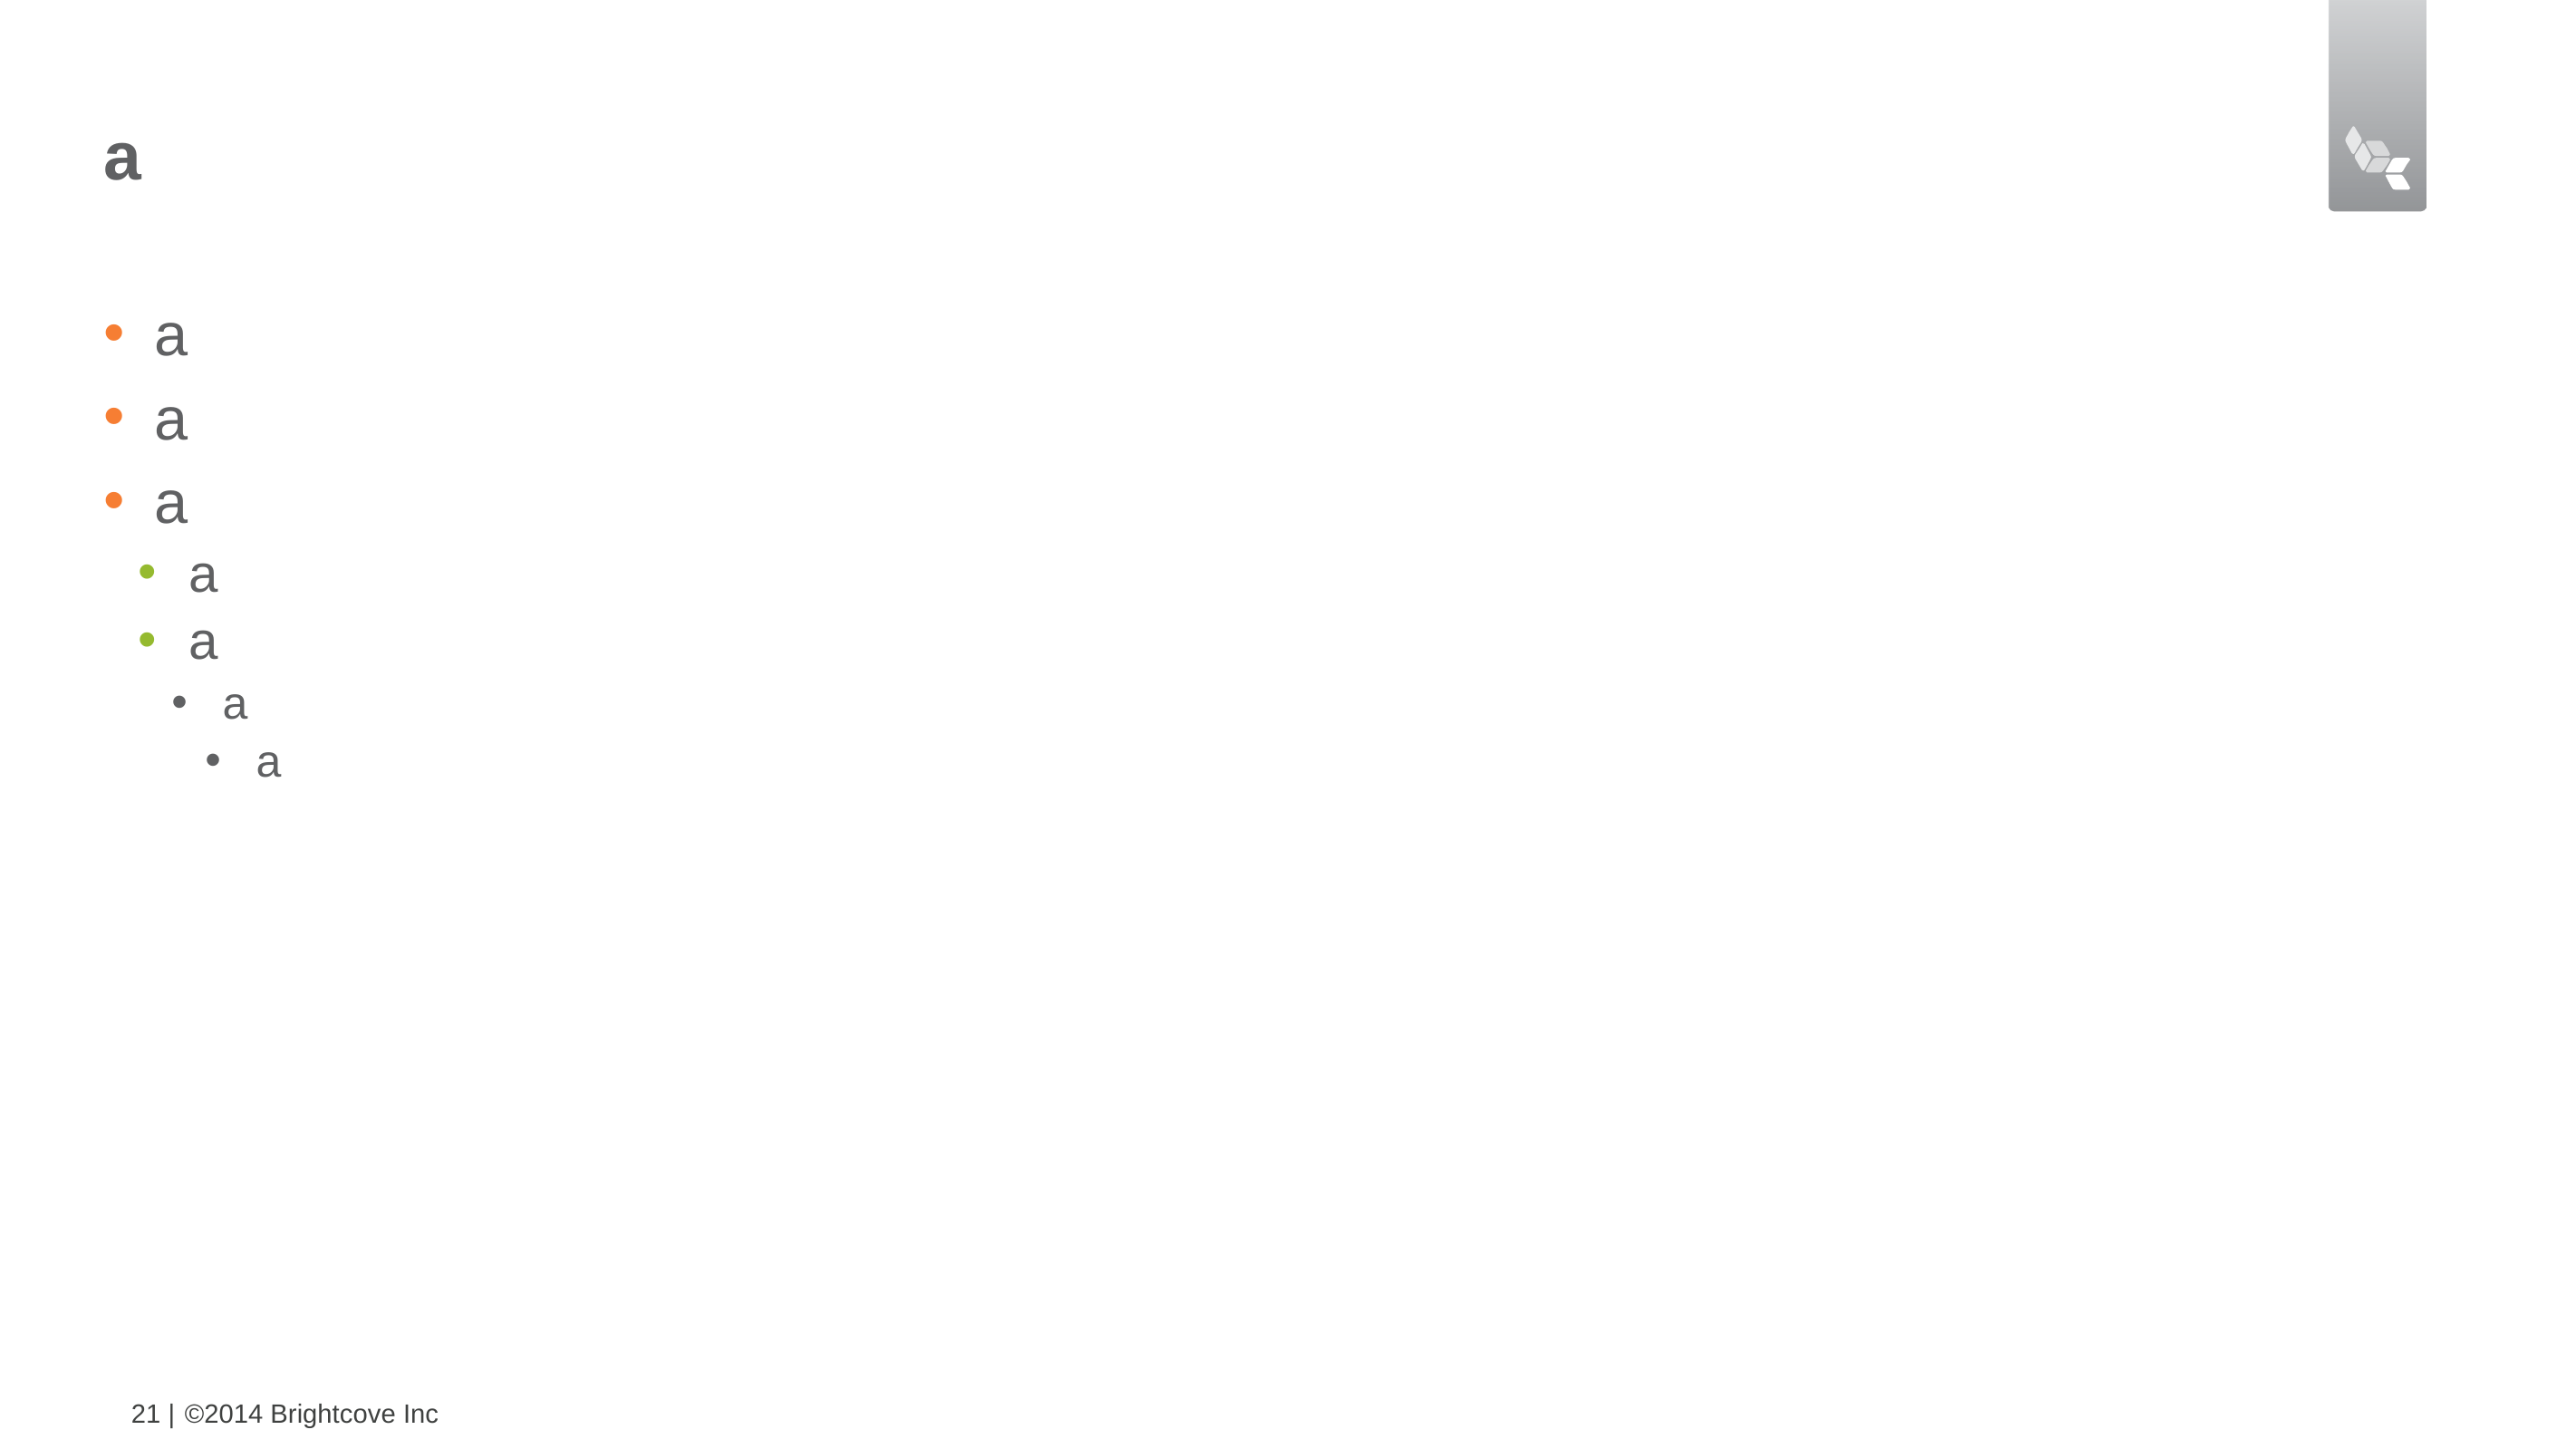

# a
a
a
a
a
a
a
a
21 |
©2014 Brightcove Inc